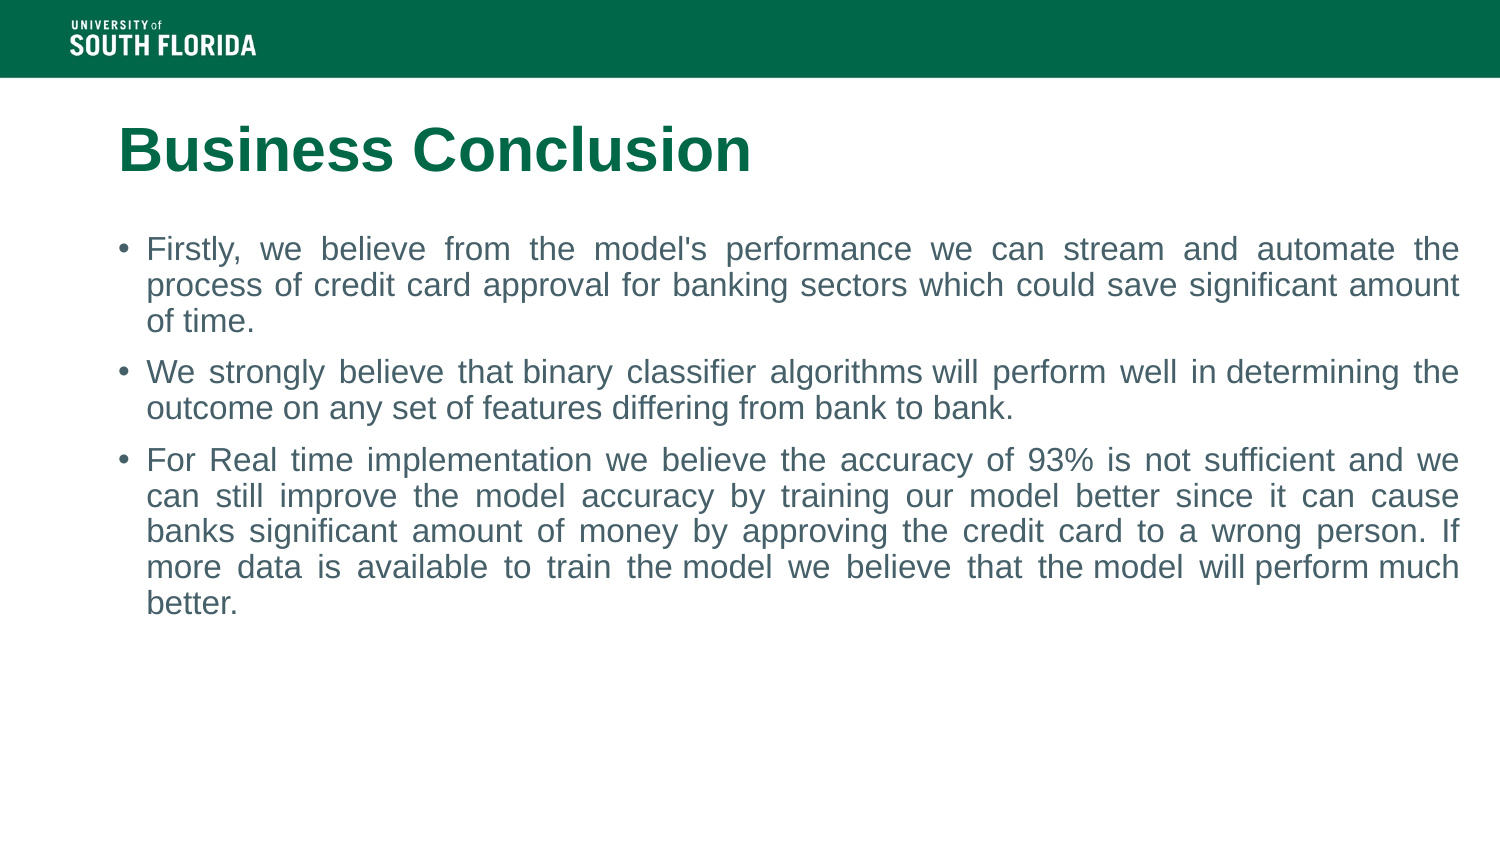

# Business Conclusion
Firstly, we believe from the model's performance we can stream and automate the process of credit card approval for banking sectors which could save significant amount of time.
We strongly believe that binary classifier algorithms will perform well in determining the outcome on any set of features differing from bank to bank.
For Real time implementation we believe the accuracy of 93% is not sufficient and we can still improve the model accuracy by training our model better since it can cause banks significant amount of money by approving the credit card to a wrong person. If more data is available to train the model we believe that the model will perform much better.